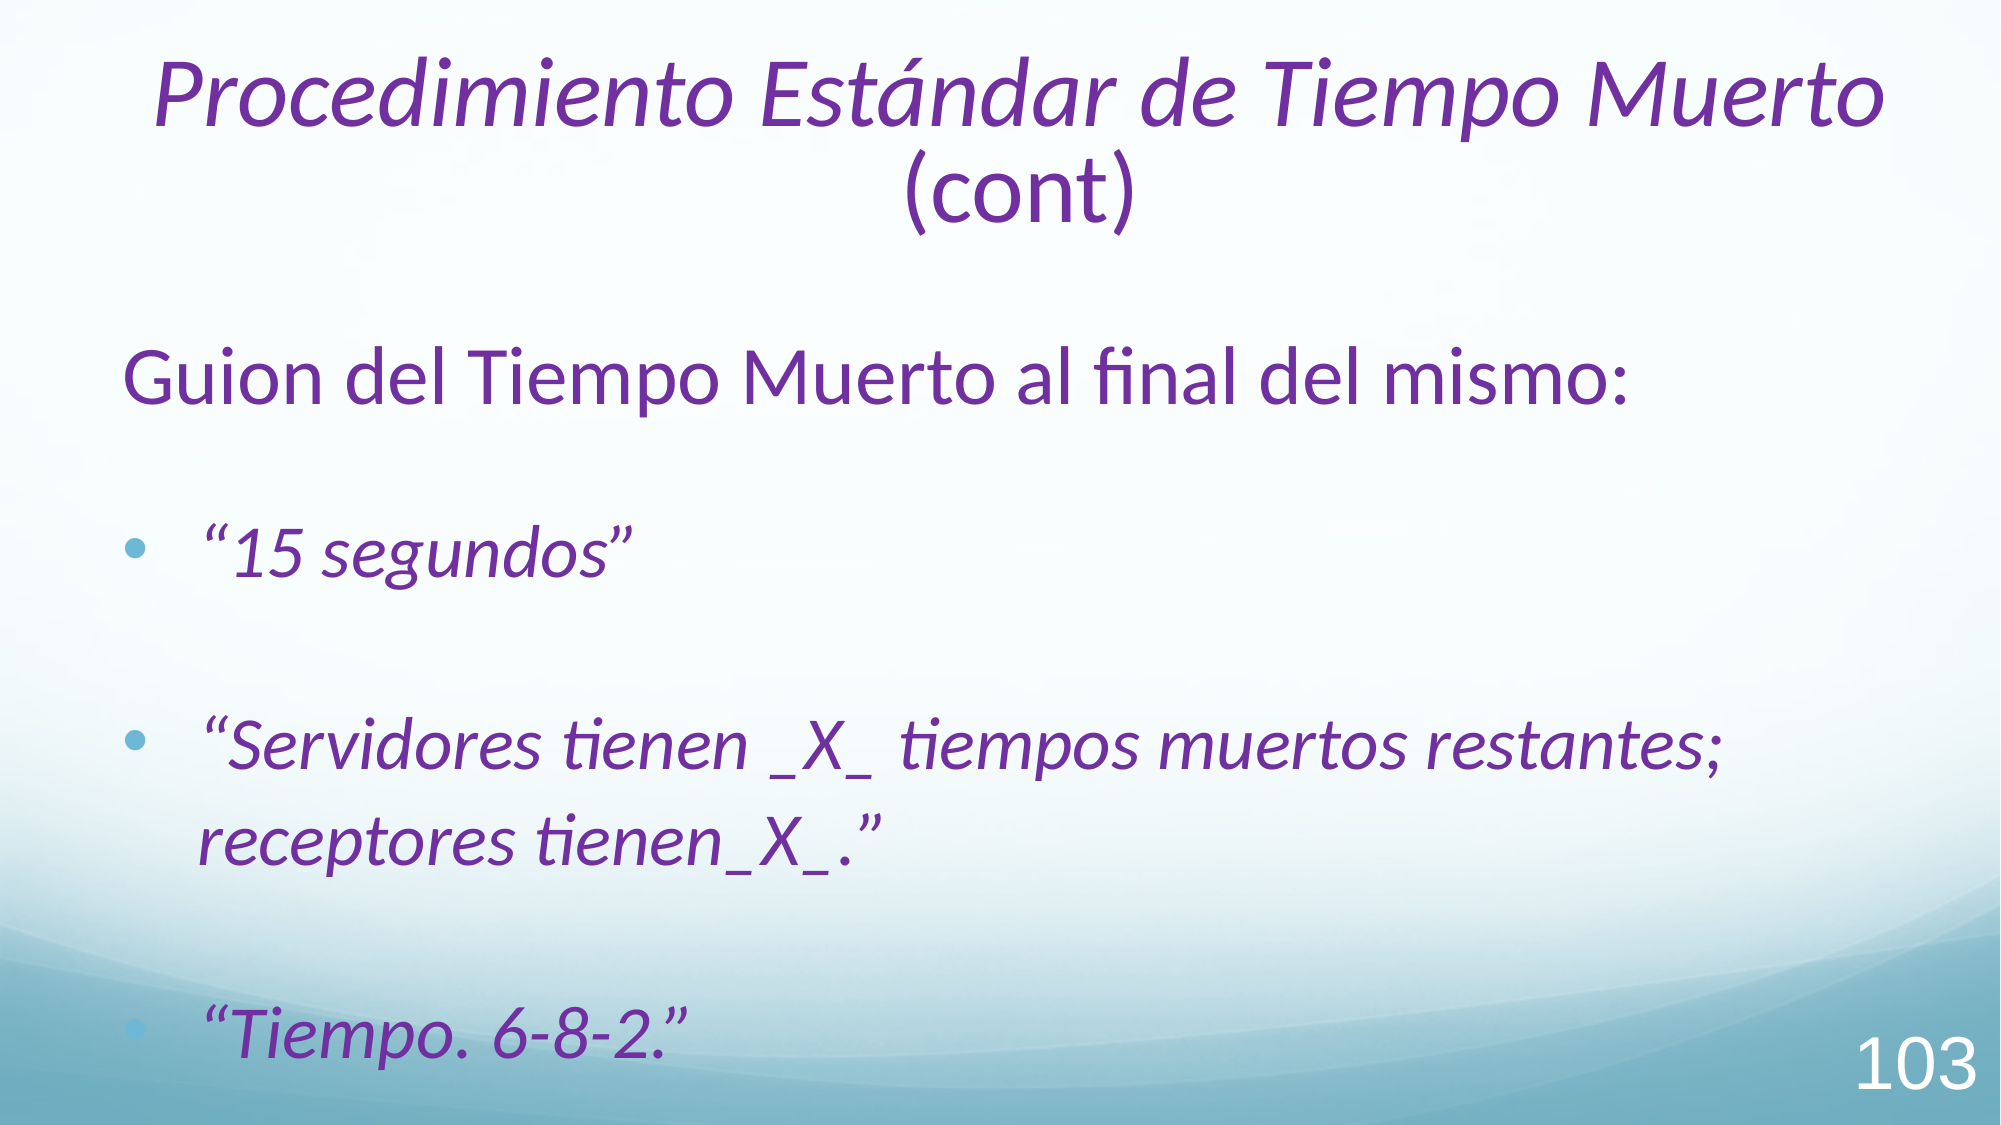

Procedimiento Estándar de Tiempo Muerto (cont)

Guion del Tiempo Muerto al final del mismo:

“15 segundos”

“Servidores tienen _X_ tiempos muertos restantes; receptores tienen_X_.”

“Tiempo. 6-8-2.”

103